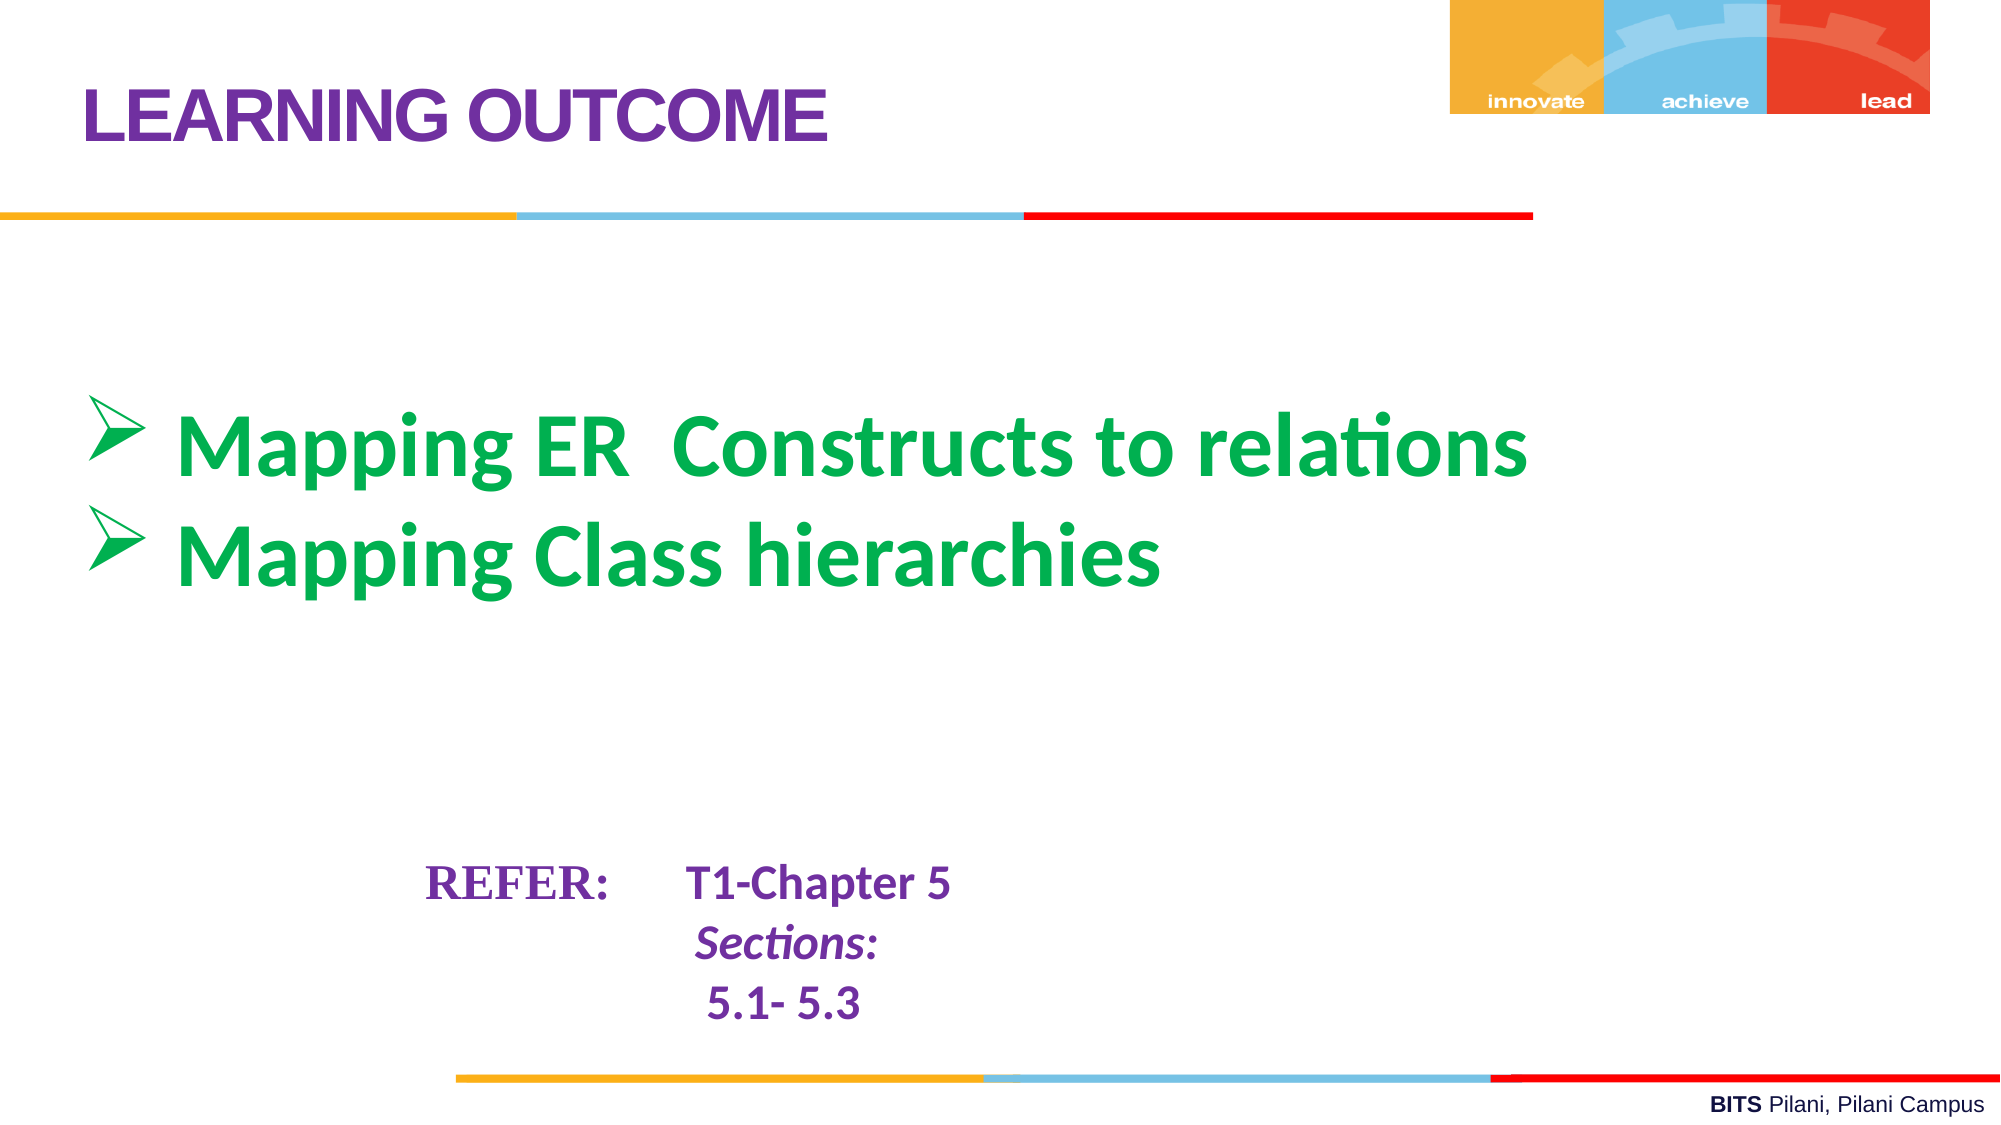

LEARNING OUTCOME

Mapping ER  Constructs to relations
Mapping Class hierarchies
REFER:      T1-Chapter 5
                        Sections:
                         5.1- 5.3